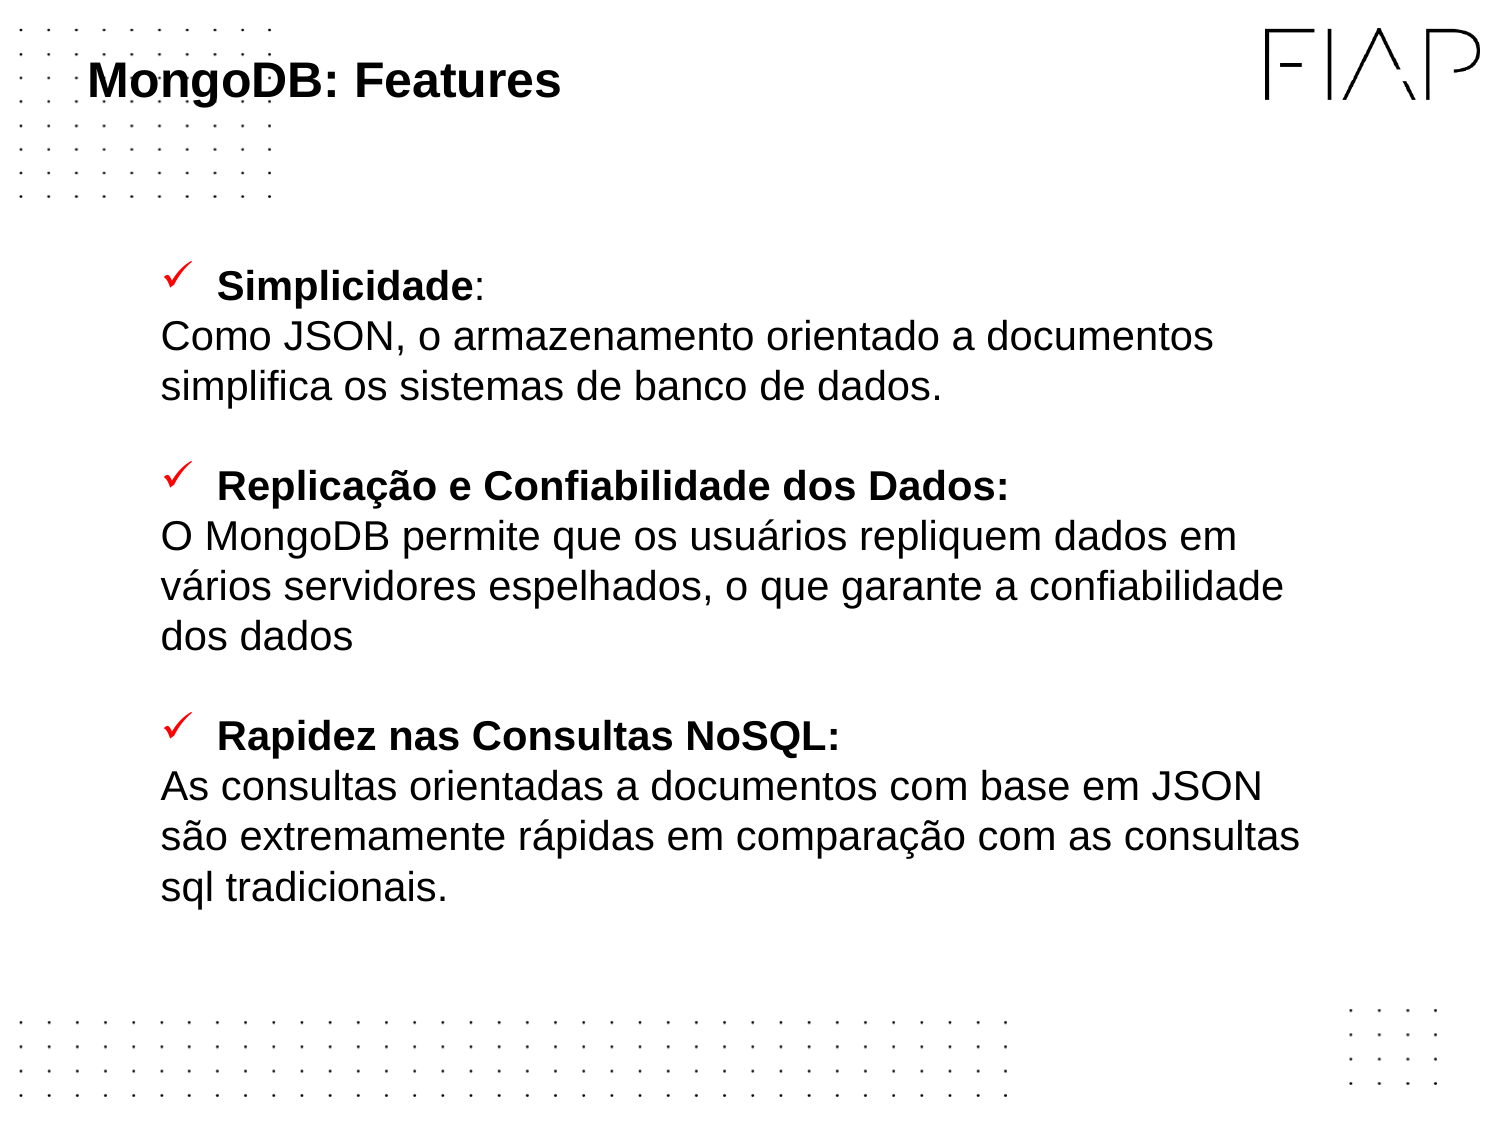

# MongoDB: Features
Simplicidade:
Como JSON, o armazenamento orientado a documentos simplifica os sistemas de banco de dados.

Replicação e Confiabilidade dos Dados:
O MongoDB permite que os usuários repliquem dados em vários servidores espelhados, o que garante a confiabilidade dos dados

Rapidez nas Consultas NoSQL:
As consultas orientadas a documentos com base em JSON são extremamente rápidas em comparação com as consultas sql tradicionais.